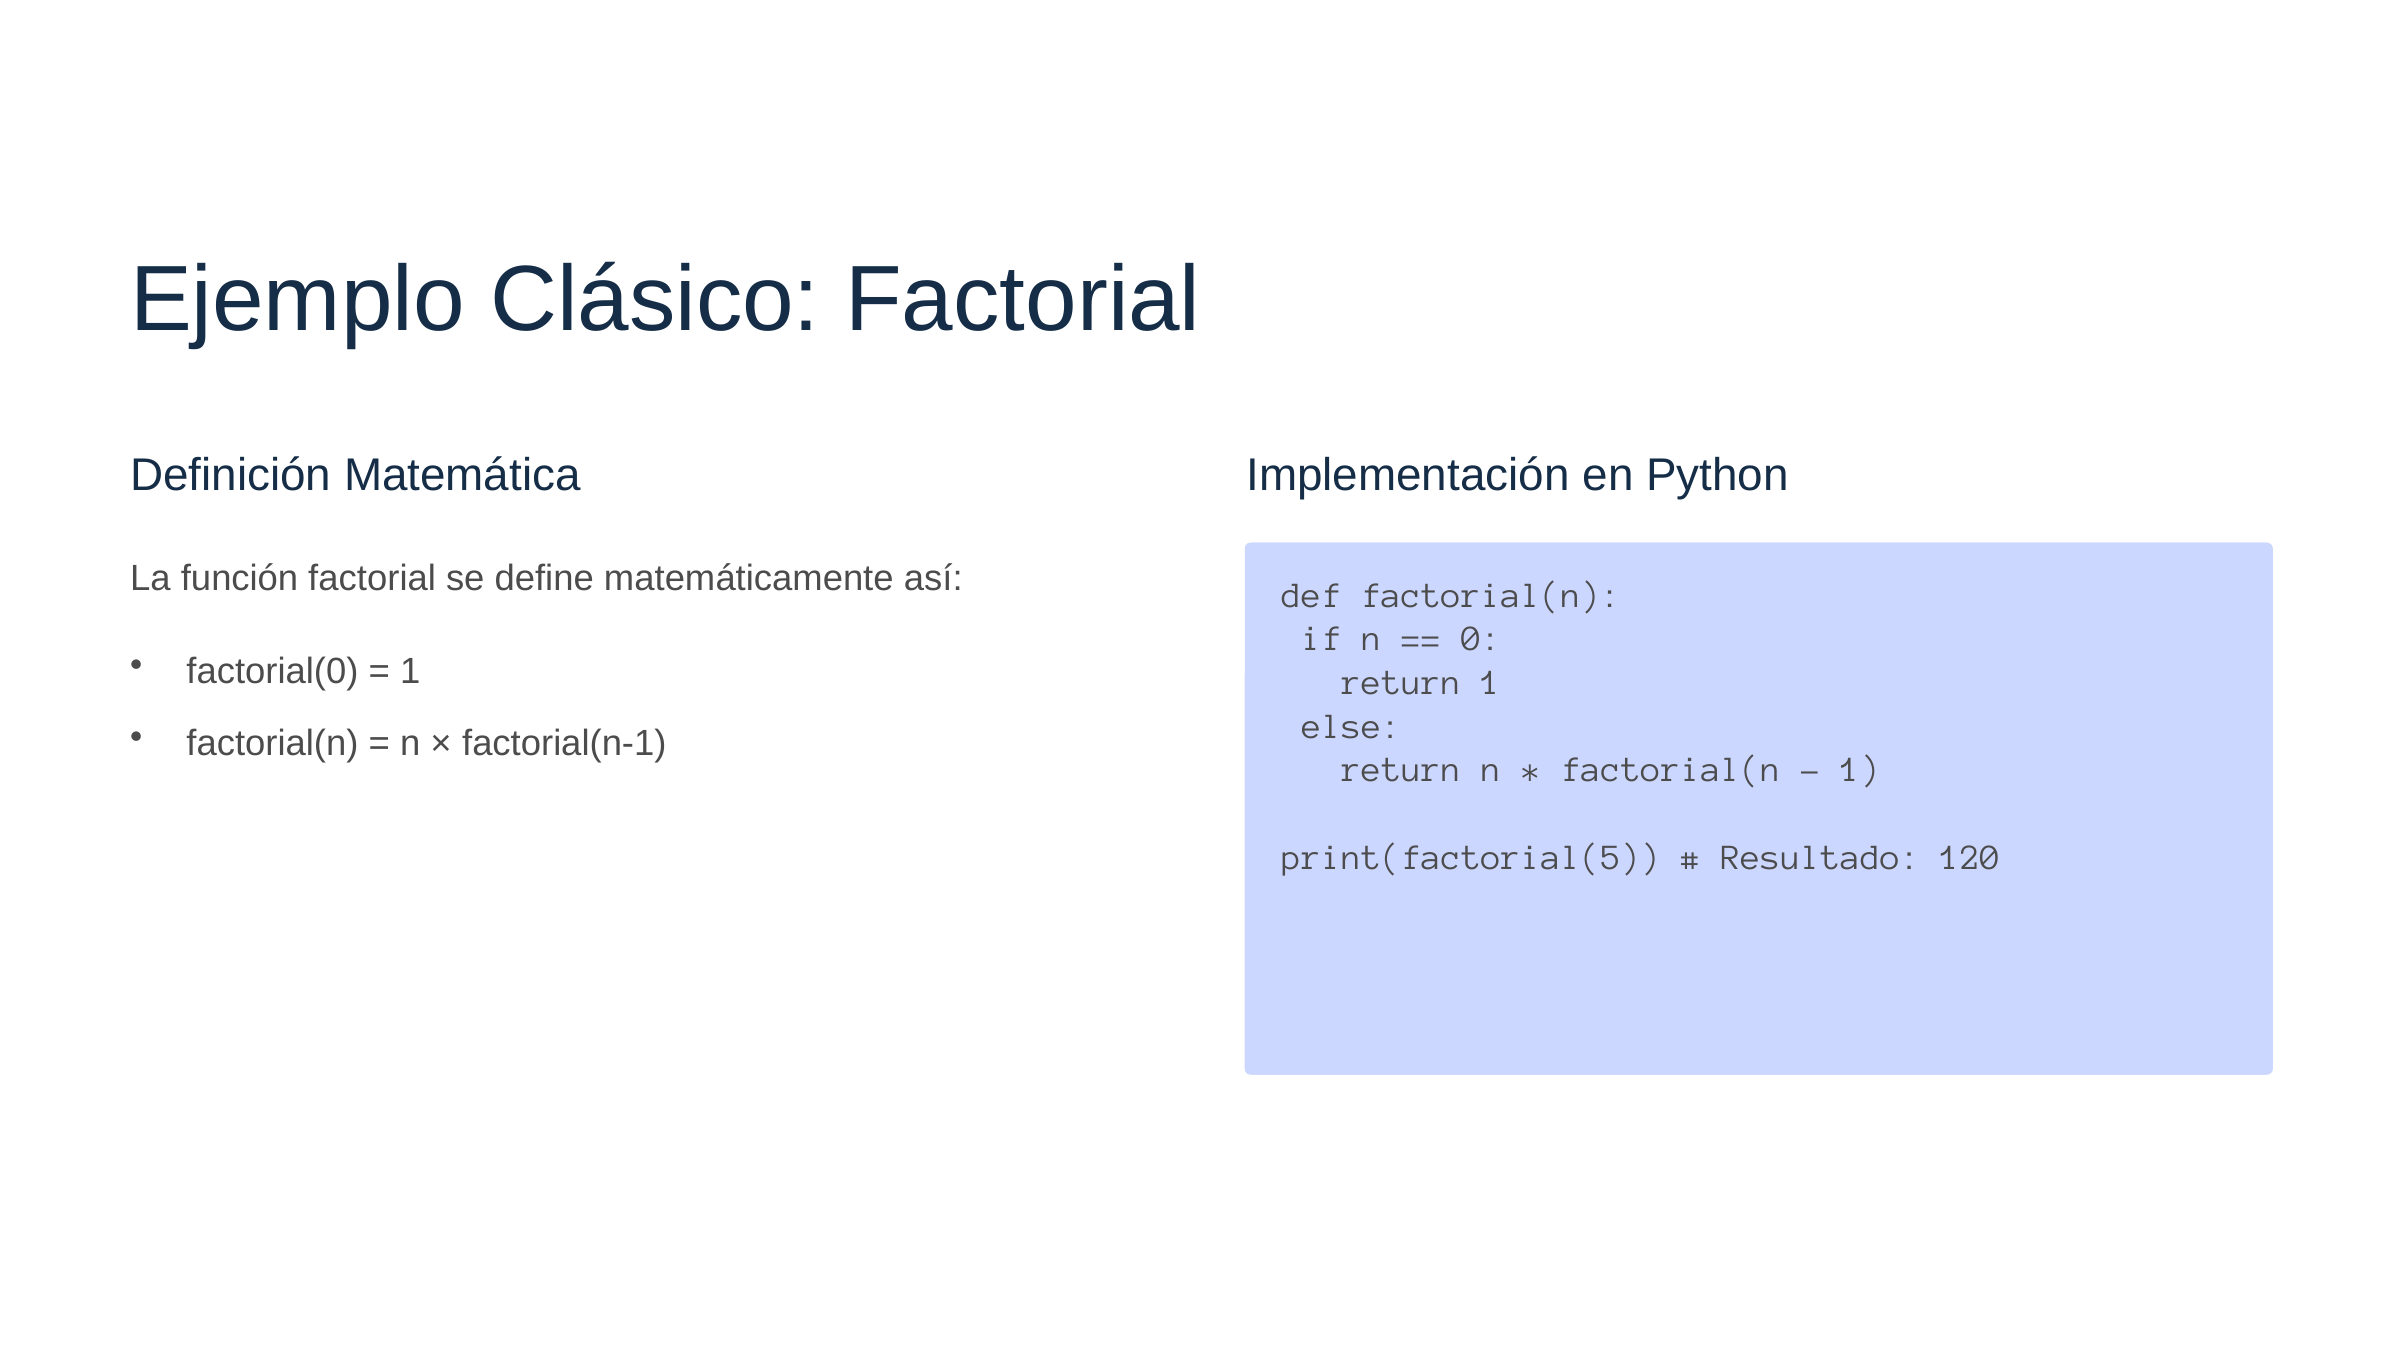

Ejemplo Clásico: Factorial
Definición Matemática
Implementación en Python
La función factorial se define matemáticamente así:

def factorial(n):
 if n == 0:
   return 1
 else:
   return n * factorial(n - 1)

print(factorial(5)) # Resultado: 120

factorial(0) = 1
factorial(n) = n × factorial(n-1)